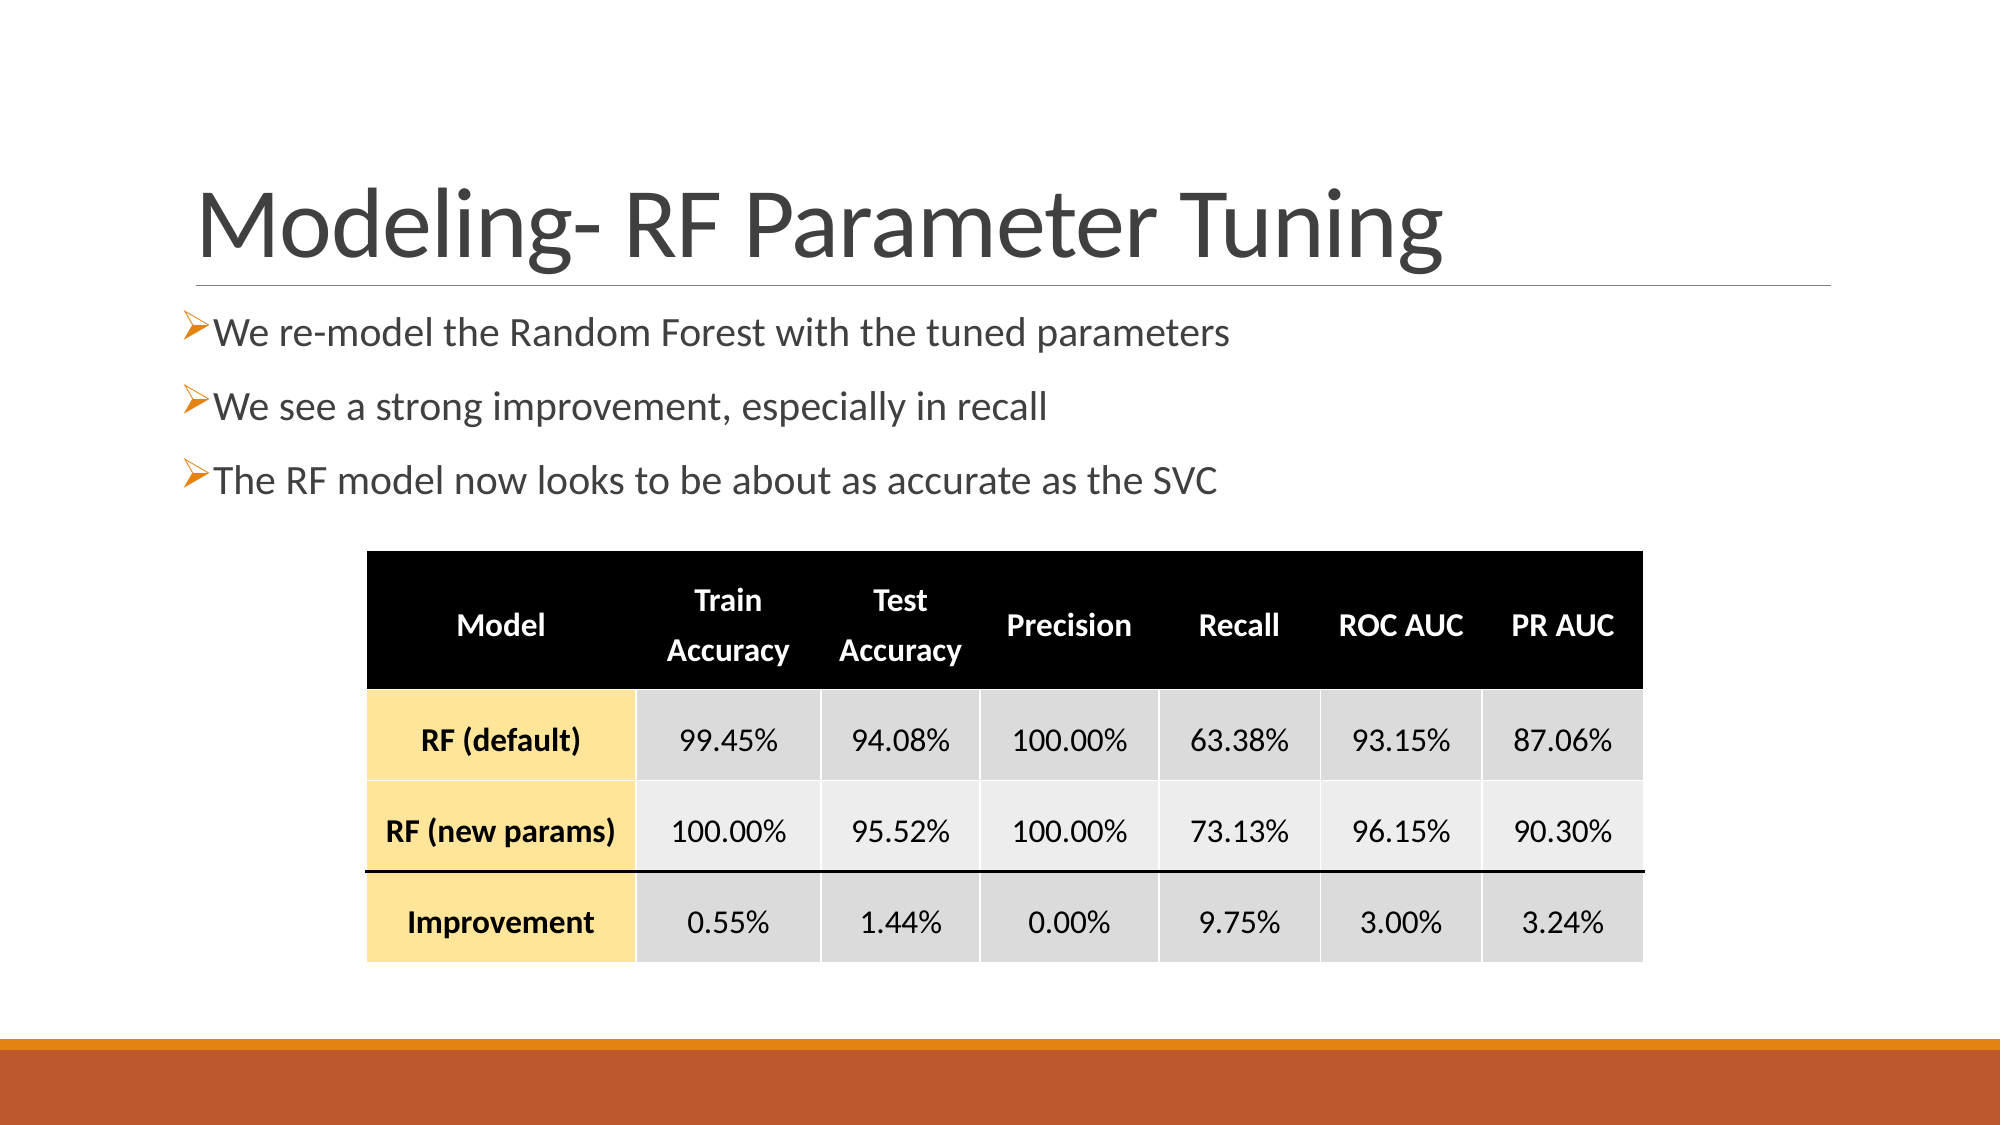

# Modeling- RF Parameter Tuning
We re-model the Random Forest with the tuned parameters
We see a strong improvement, especially in recall
The RF model now looks to be about as accurate as the SVC

| Model | Train Accuracy | Test Accuracy | Precision | Recall | ROC AUC | PR AUC |
| --- | --- | --- | --- | --- | --- | --- |
| RF (default) | 99.45% | 94.08% | 100.00% | 63.38% | 93.15% | 87.06% |
| RF (new params) | 100.00% | 95.52% | 100.00% | 73.13% | 96.15% | 90.30% |
| Improvement | 0.55% | 1.44% | 0.00% | 9.75% | 3.00% | 3.24% |